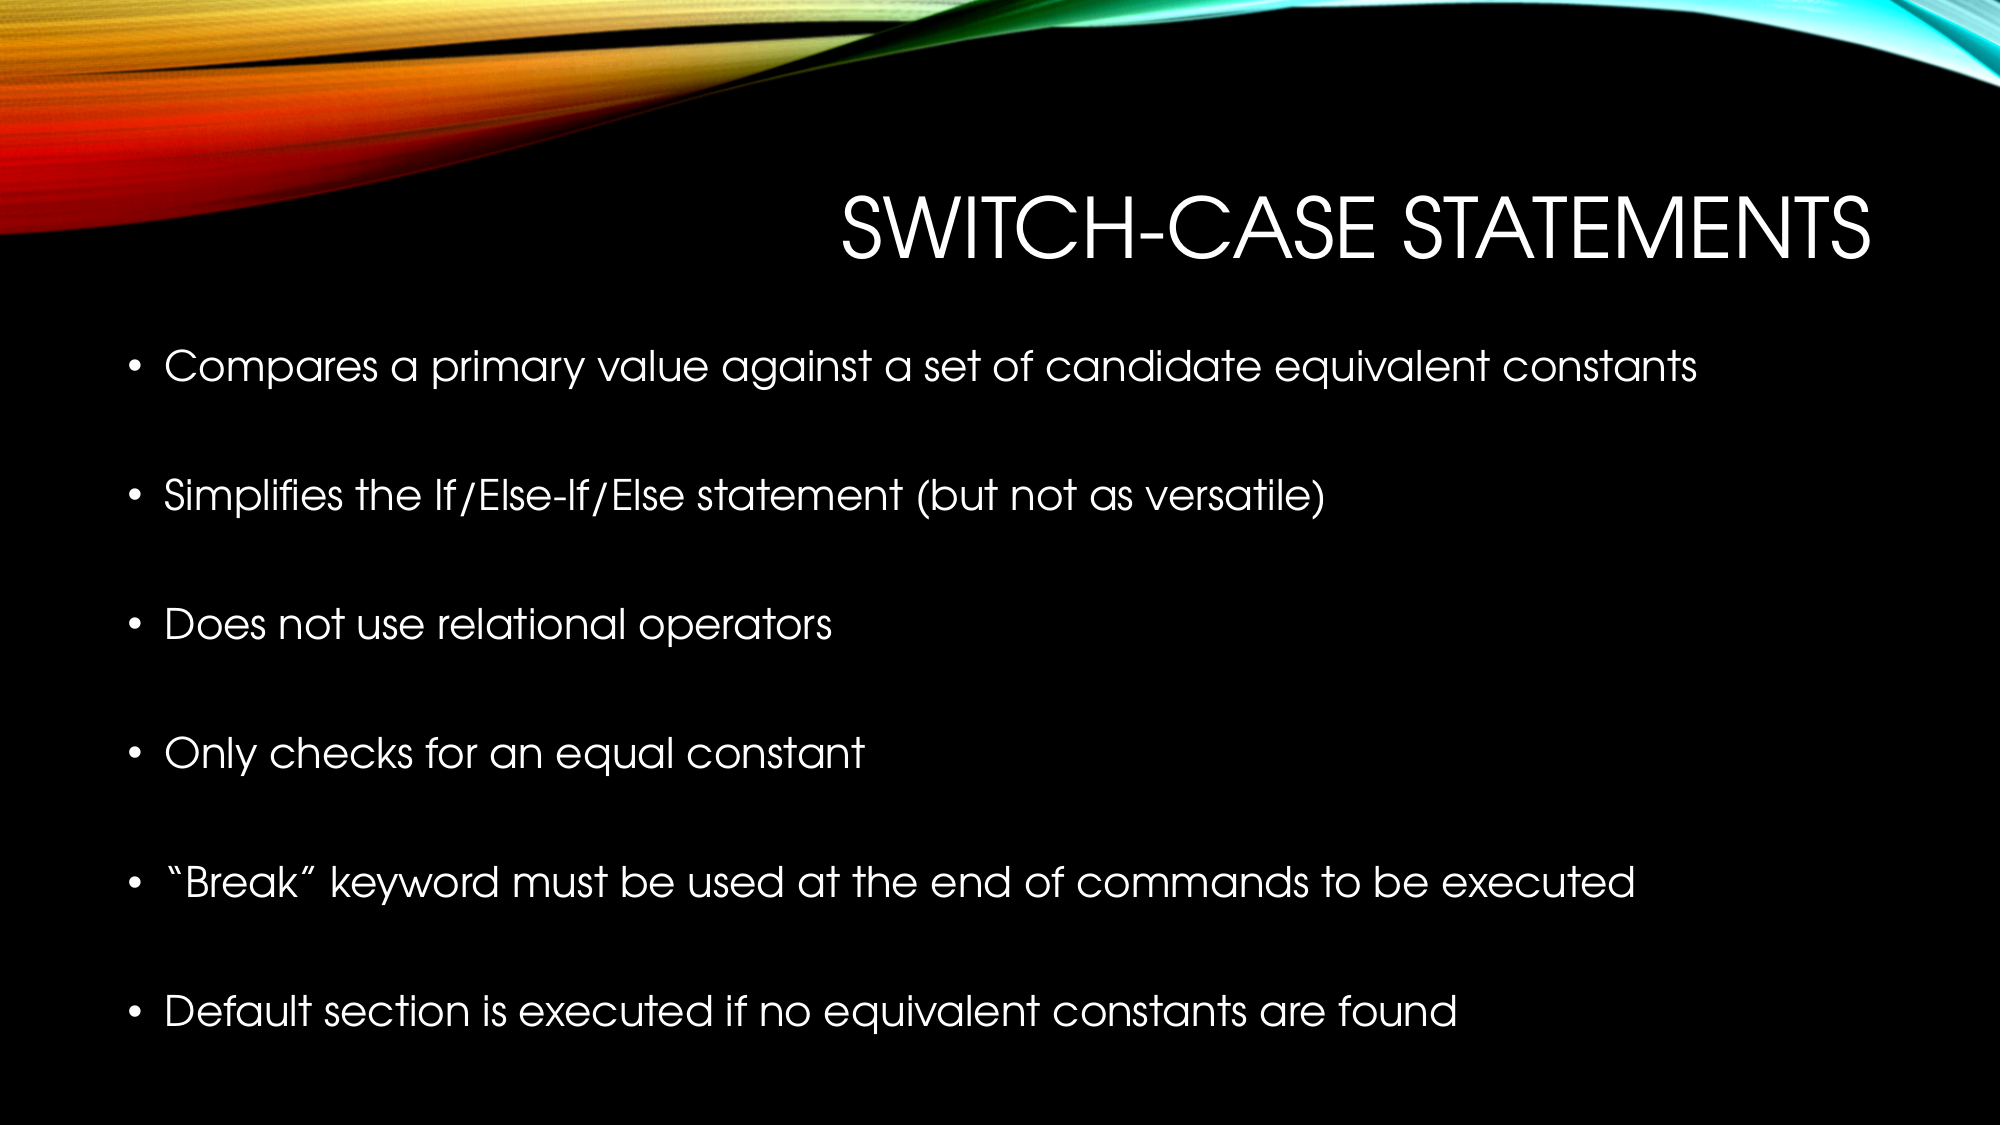

# Switch-Case Statements
Compares a primary value against a set of candidate equivalent constants

Simplifies the If/Else-If/Else statement (but not as versatile)

Does not use relational operators

Only checks for an equal constant

“Break” keyword must be used at the end of commands to be executed

Default section is executed if no equivalent constants are found